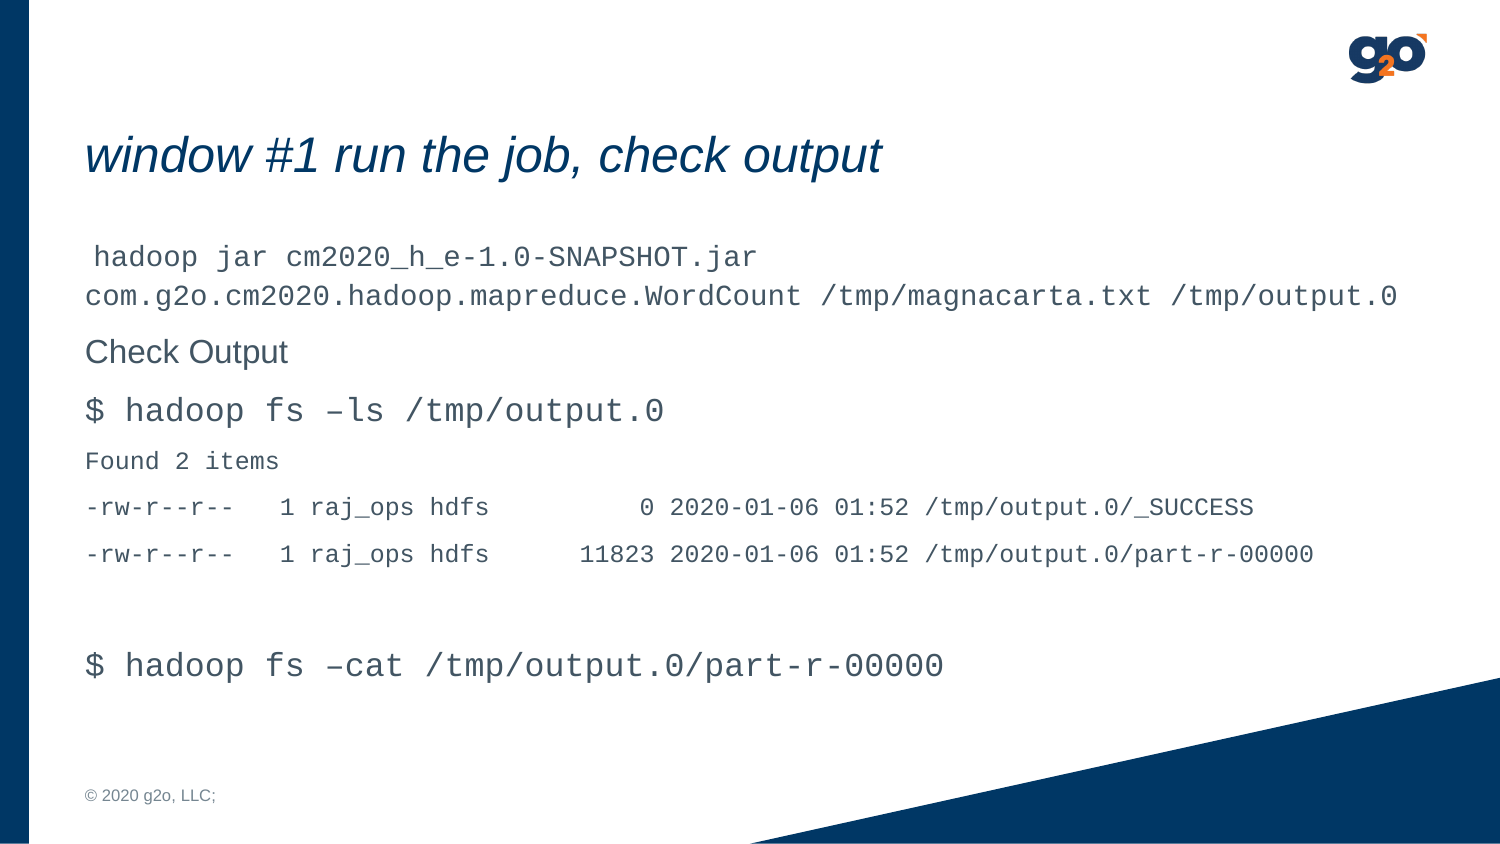

# window #1 run the job, check output
 hadoop jar cm2020_h_e-1.0-SNAPSHOT.jar com.g2o.cm2020.hadoop.mapreduce.WordCount /tmp/magnacarta.txt /tmp/output.0
Check Output
$ hadoop fs –ls /tmp/output.0
Found 2 items
-rw-r--r--   1 raj_ops hdfs          0 2020-01-06 01:52 /tmp/output.0/_SUCCESS
-rw-r--r--   1 raj_ops hdfs      11823 2020-01-06 01:52 /tmp/output.0/part-r-00000

$ hadoop fs –cat /tmp/output.0/part-r-00000
© 2020 g2o, LLC;